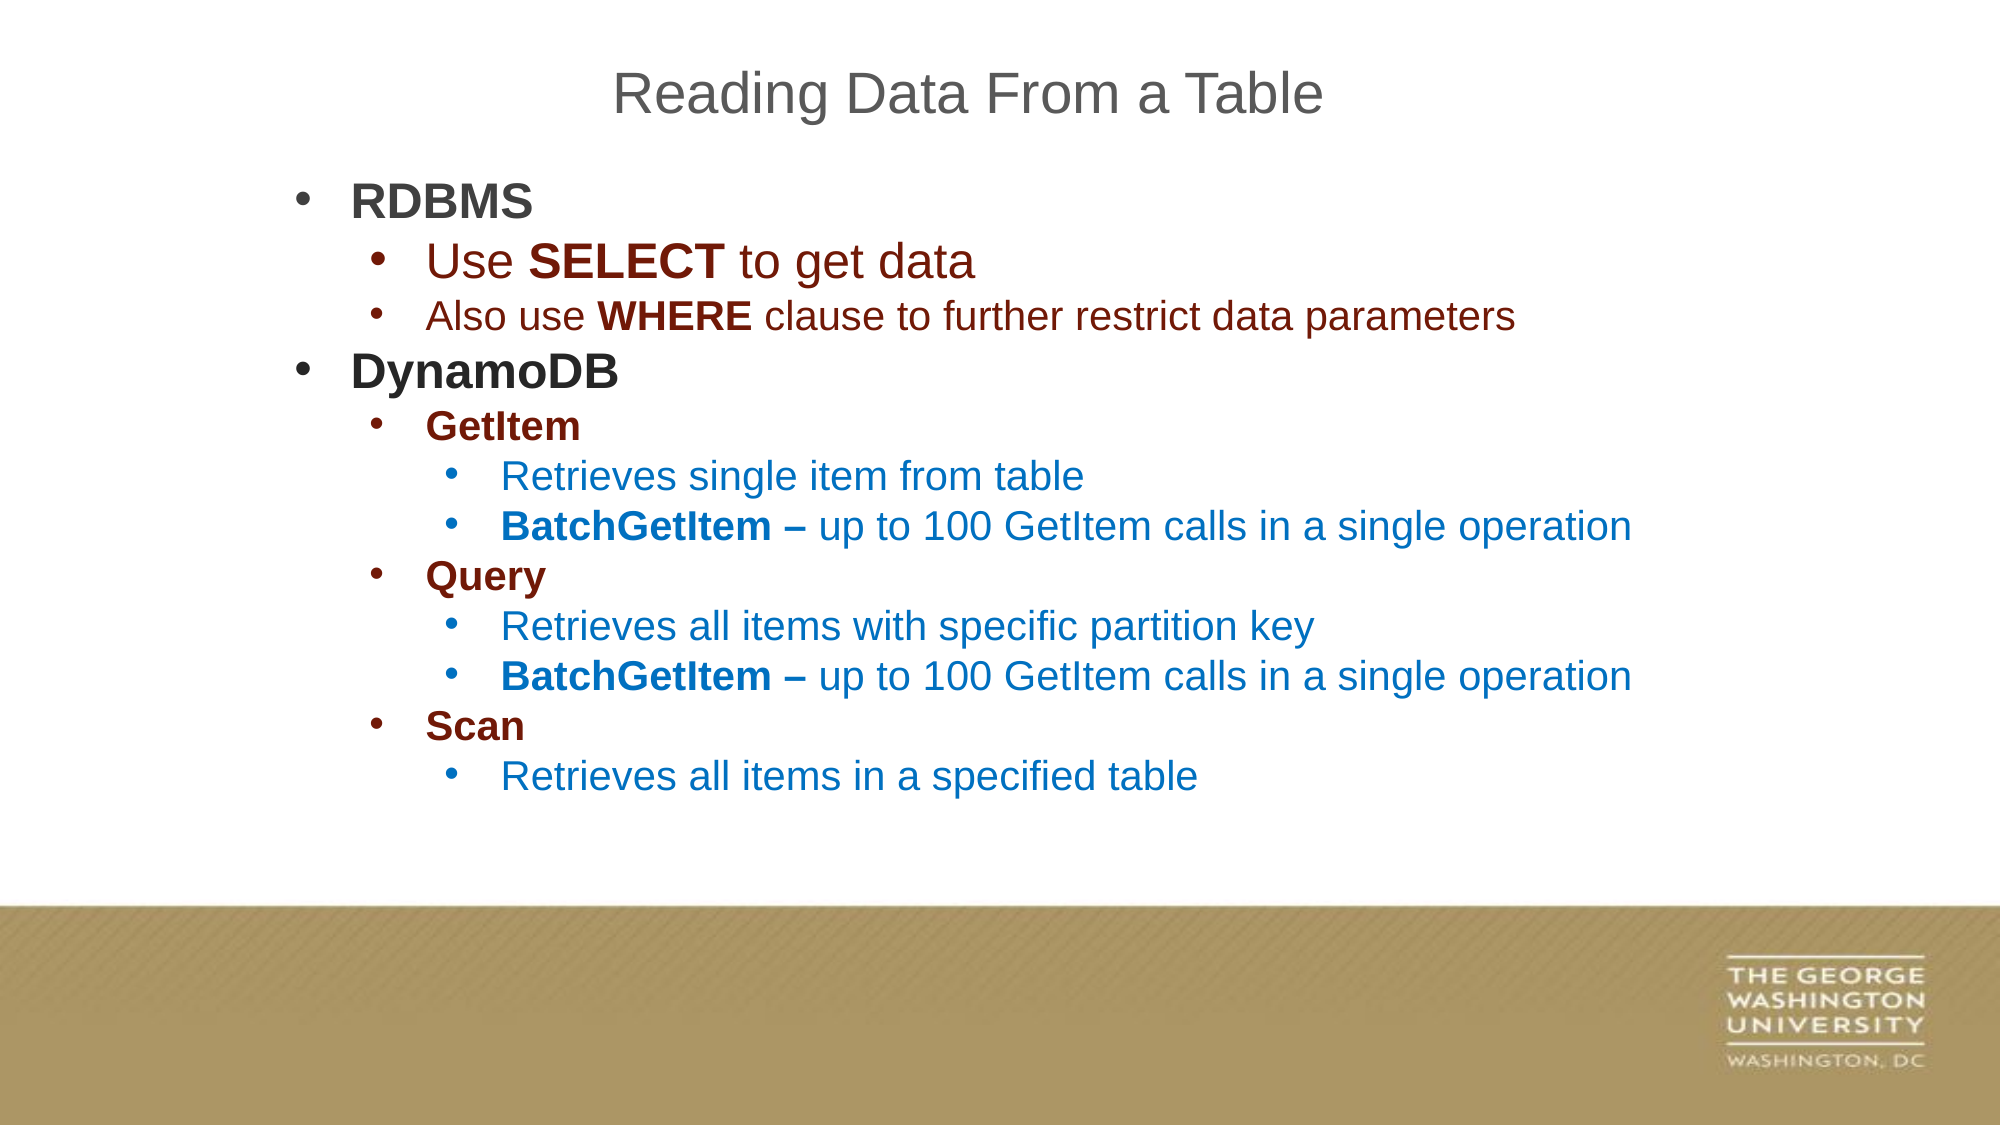

Reading Data From a Table

RDBMS
Use SELECT to get data
Also use WHERE clause to further restrict data parameters
DynamoDB
GetItem
Retrieves single item from table
BatchGetItem – up to 100 GetItem calls in a single operation
Query
Retrieves all items with specific partition key
BatchGetItem – up to 100 GetItem calls in a single operation
Scan
Retrieves all items in a specified table